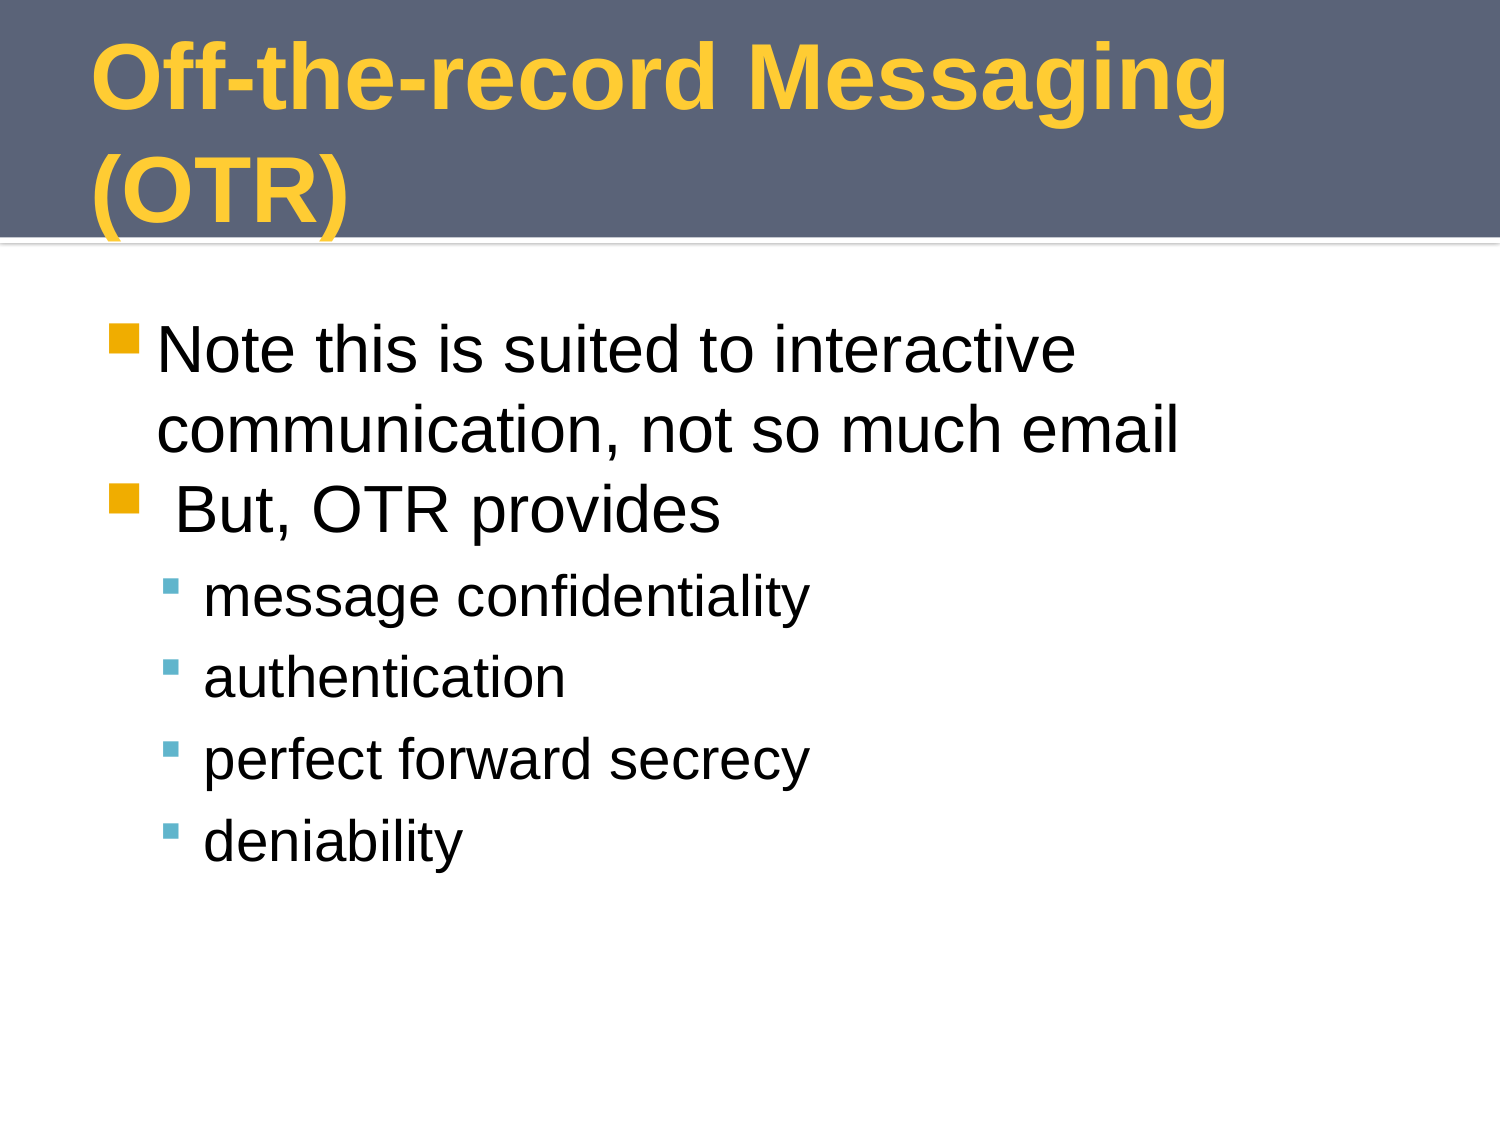

# Off-the-record Messaging (OTR)
Note this is suited to interactive communication, not so much email
 But, OTR provides
message confidentiality
authentication
perfect forward secrecy
deniability